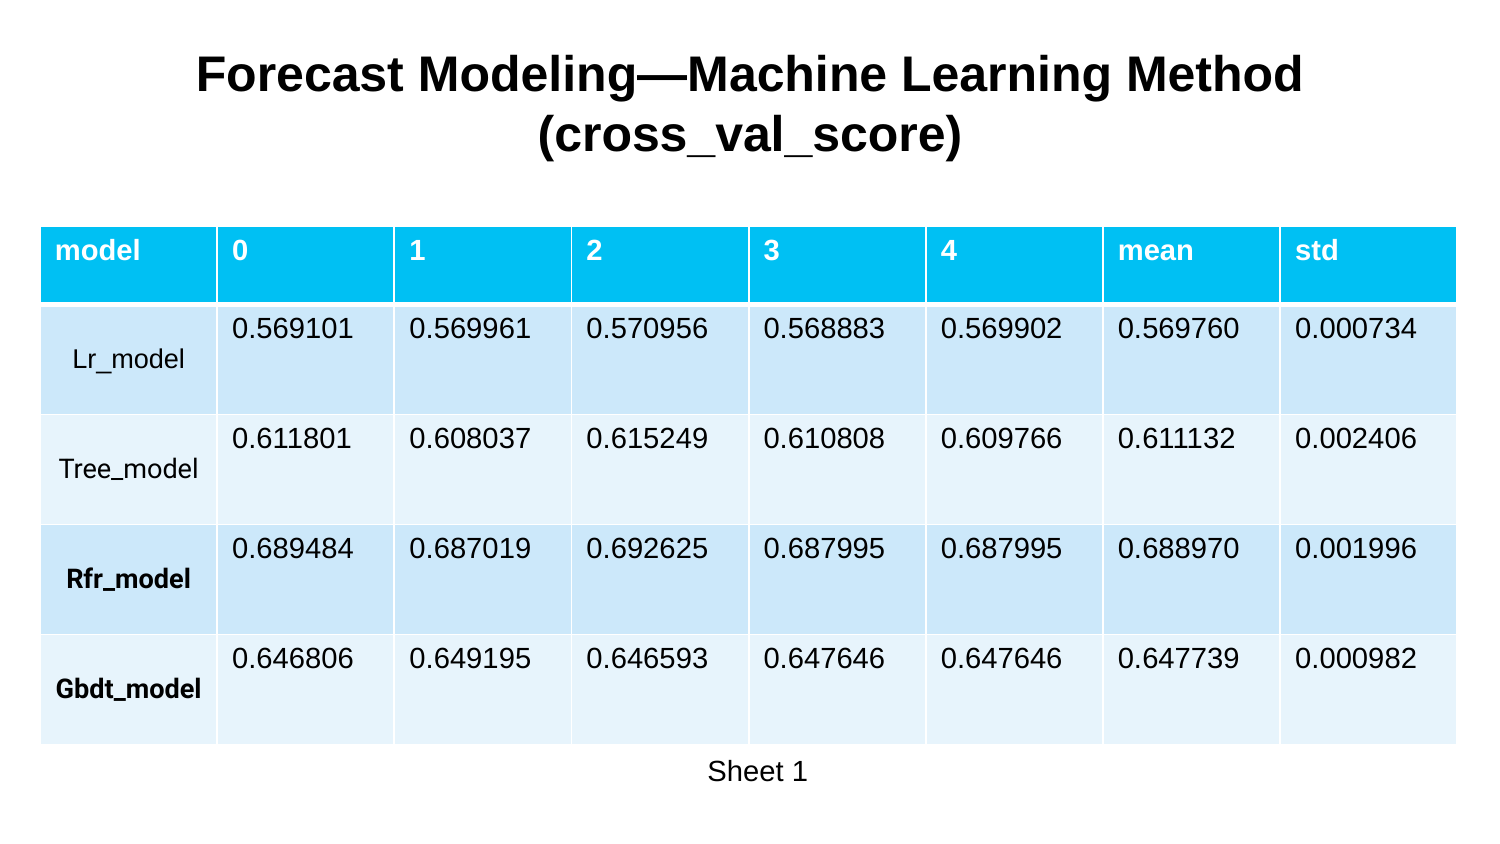

Forecast Modeling—Machine Learning Method (cross_val_score)

| model | 0 | 1 | 2 | 3 | 4 | mean | std |
| --- | --- | --- | --- | --- | --- | --- | --- |
| Lr\_model | 0.569101 | 0.569961 | 0.570956 | 0.568883 | 0.569902 | 0.569760 | 0.000734 |
| Tree\_model | 0.611801 | 0.608037 | 0.615249 | 0.610808 | 0.609766 | 0.611132 | 0.002406 |
| Rfr\_model | 0.689484 | 0.687019 | 0.692625 | 0.687995 | 0.687995 | 0.688970 | 0.001996 |
| Gbdt\_model | 0.646806 | 0.649195 | 0.646593 | 0.647646 | 0.647646 | 0.647739 | 0.000982 |
Sheet 1